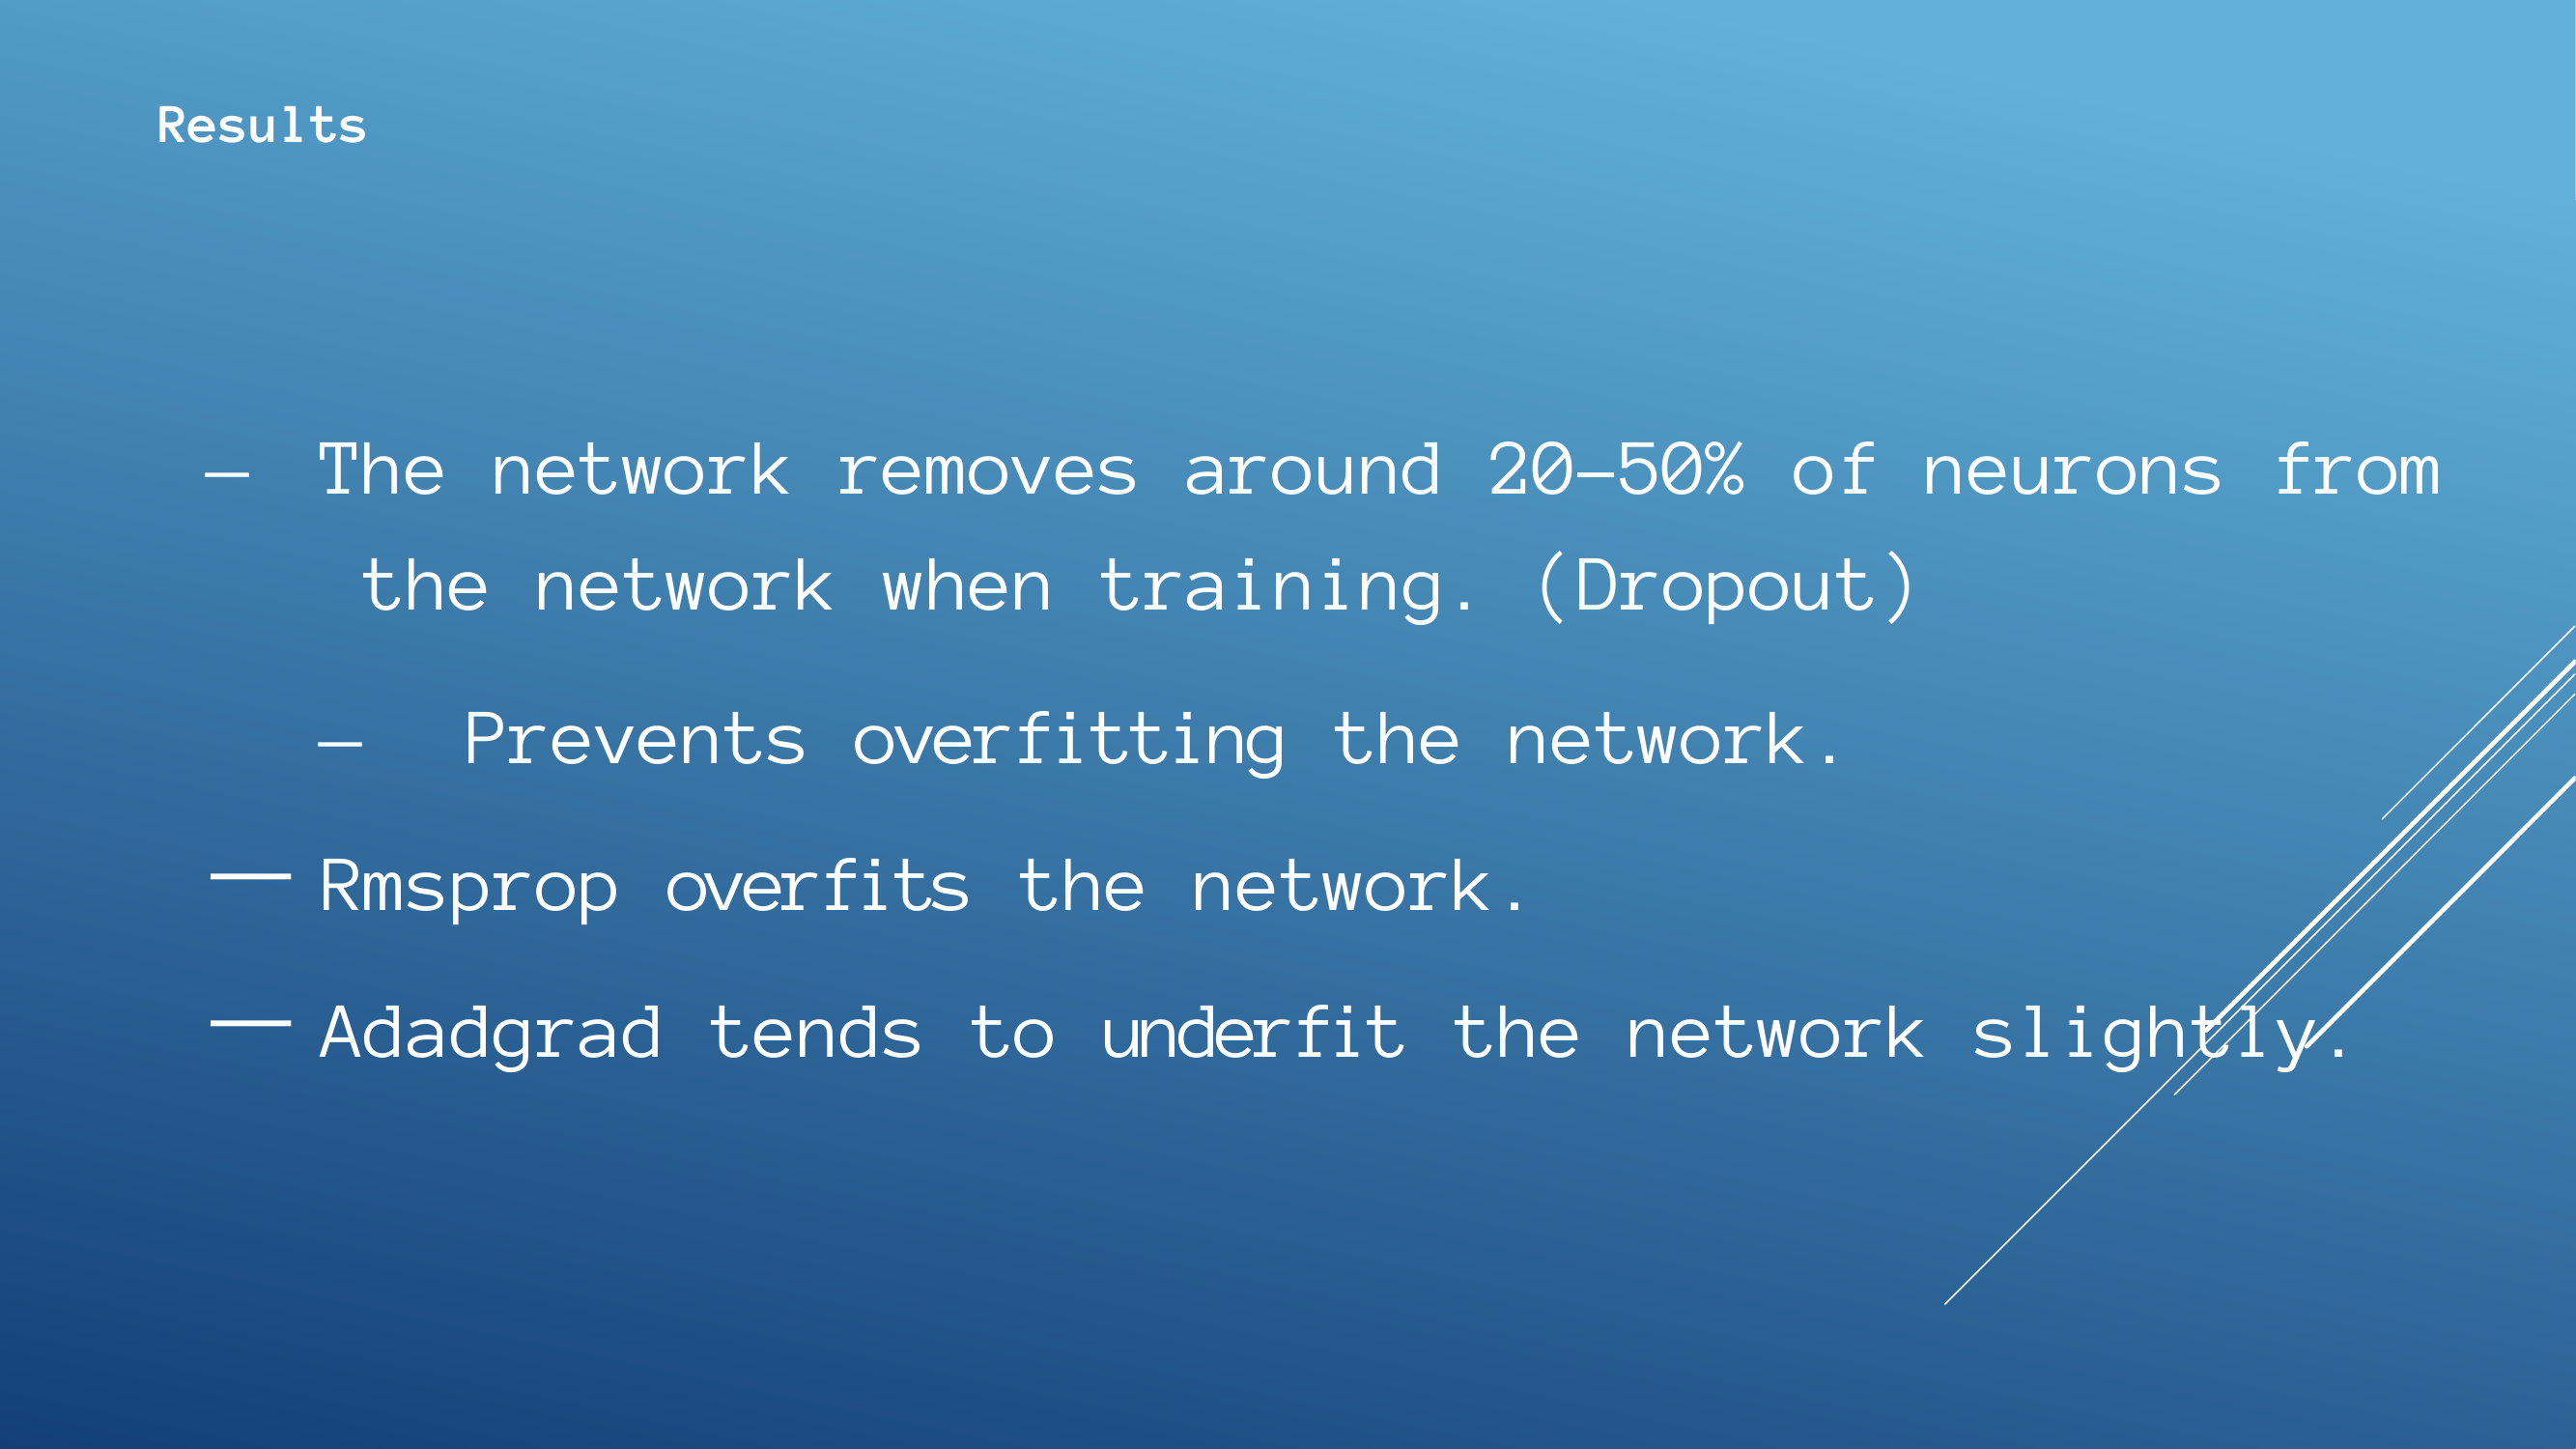

Results
# —	The network removes around 20-50% of neurons from  the network when training. (Dropout)
—	Prevents overfitting the network.
Rmsprop overfits the network.
Adadgrad tends to underfit the network slightly.